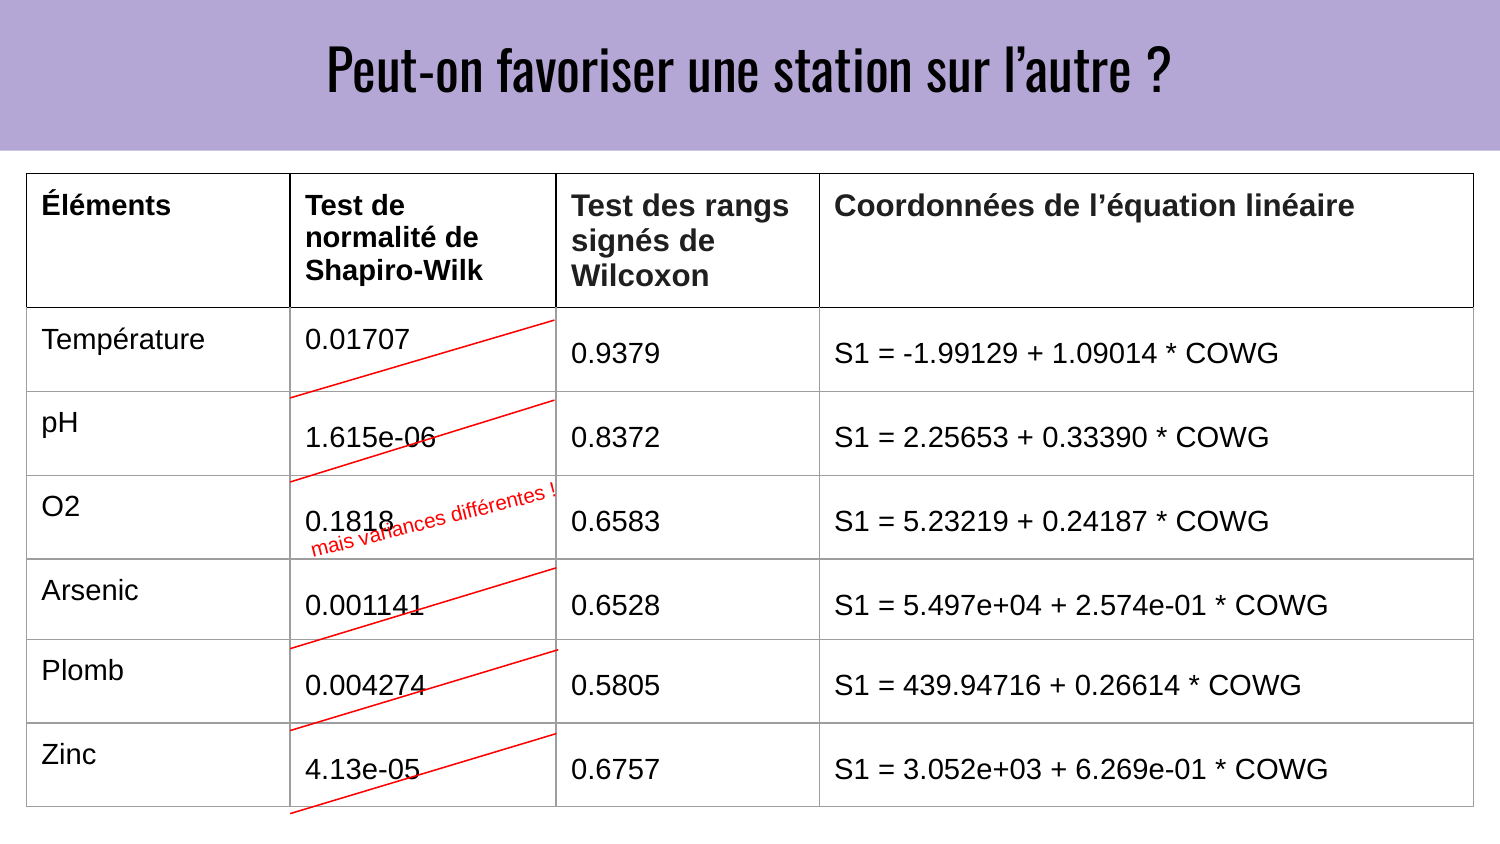

# Peut-on favoriser une station sur l’autre ?
| Éléments | Test de normalité de Shapiro-Wilk | Test des rangs signés de Wilcoxon | Coordonnées de l’équation linéaire |
| --- | --- | --- | --- |
| Température | 0.01707 | 0.9379 | S1 = -1.99129 + 1.09014 \* COWG |
| pH | 1.615e-06 | 0.8372 | S1 = 2.25653 + 0.33390 \* COWG |
| O2 | 0.1818 | 0.6583 | S1 = 5.23219 + 0.24187 \* COWG |
| Arsenic | 0.001141 | 0.6528 | S1 = 5.497e+04 + 2.574e-01 \* COWG |
| Plomb | 0.004274 | 0.5805 | S1 = 439.94716 + 0.26614 \* COWG |
| Zinc | 4.13e-05 | 0.6757 | S1 = 3.052e+03 + 6.269e-01 \* COWG |
mais variances différentes !